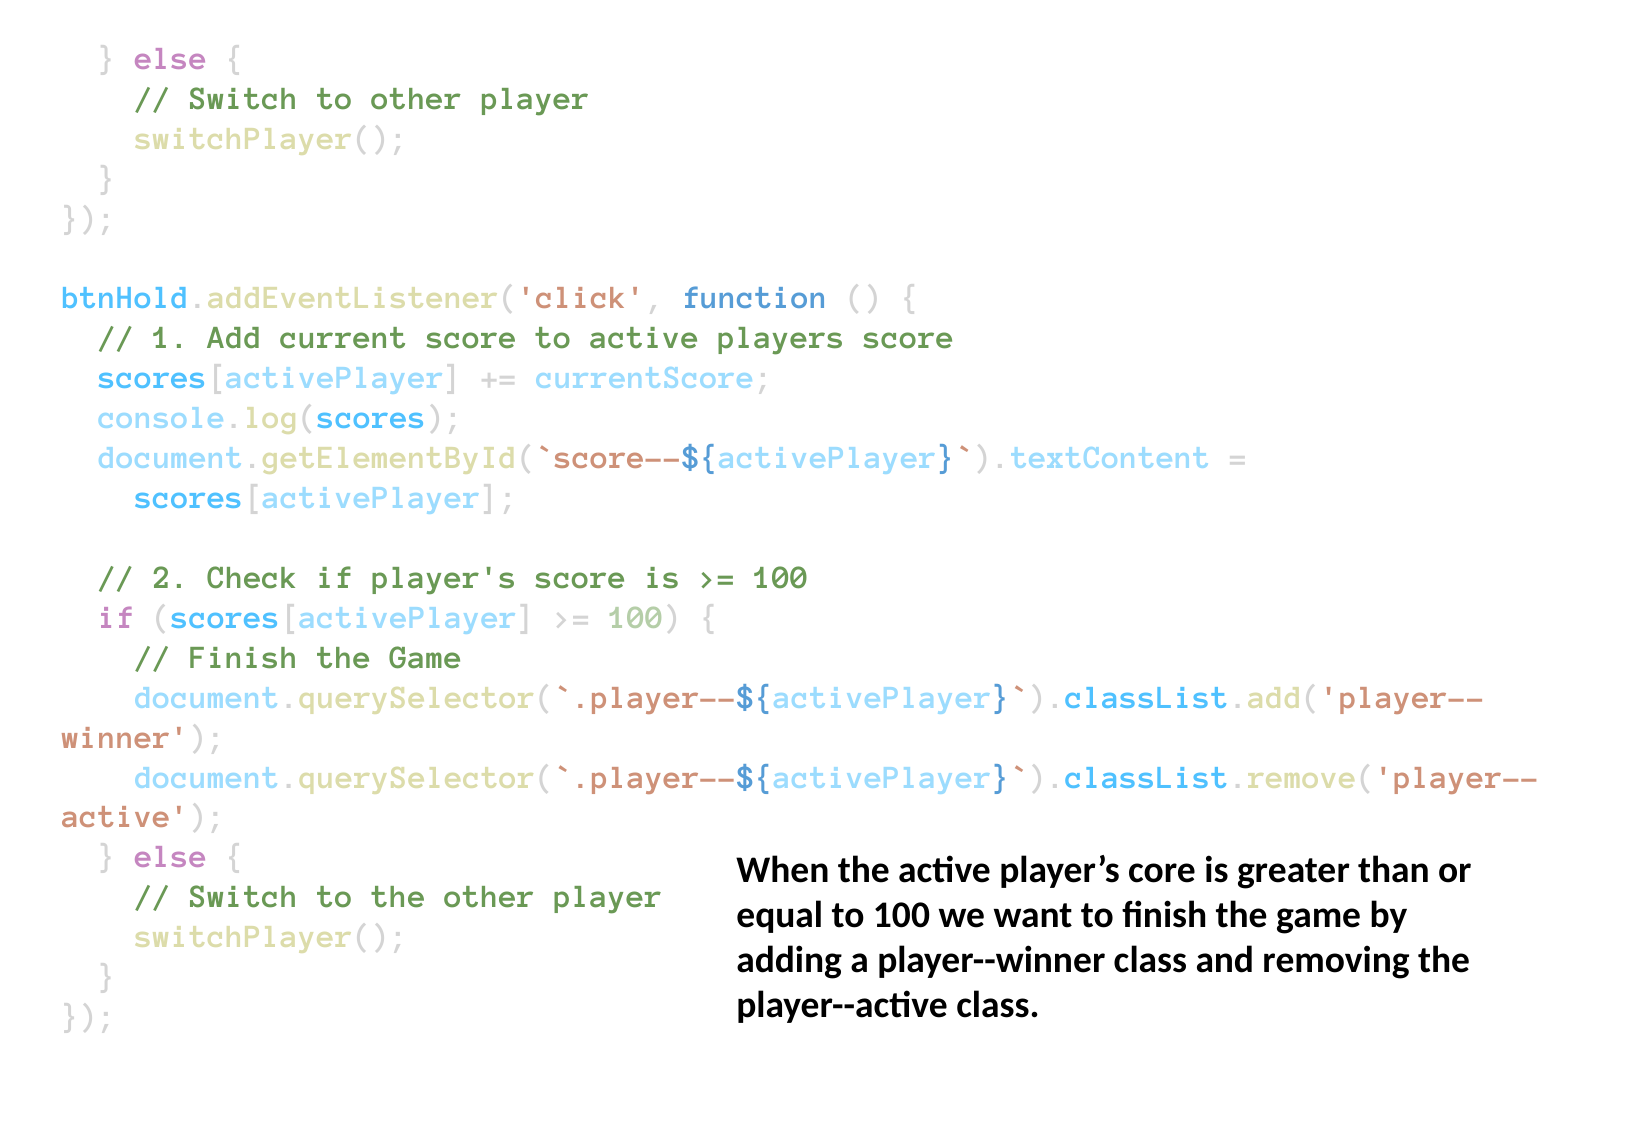

} else {
    // Switch to other player
    switchPlayer();
  }
});
btnHold.addEventListener('click', function () {
  // 1. Add current score to active players score
  scores[activePlayer] += currentScore;
  console.log(scores);
  document.getElementById(`score--${activePlayer}`).textContent =
    scores[activePlayer];
  // 2. Check if player's score is >= 100
  if (scores[activePlayer] >= 100) {
    // Finish the Game
    document.querySelector(`.player--${activePlayer}`).classList.add('player--winner');
    document.querySelector(`.player--${activePlayer}`).classList.remove('player--active');
  } else {
    // Switch to the other player
    switchPlayer();
  }
});
When the active player’s core is greater than or equal to 100 we want to finish the game by adding a player--winner class and removing the player--active class.